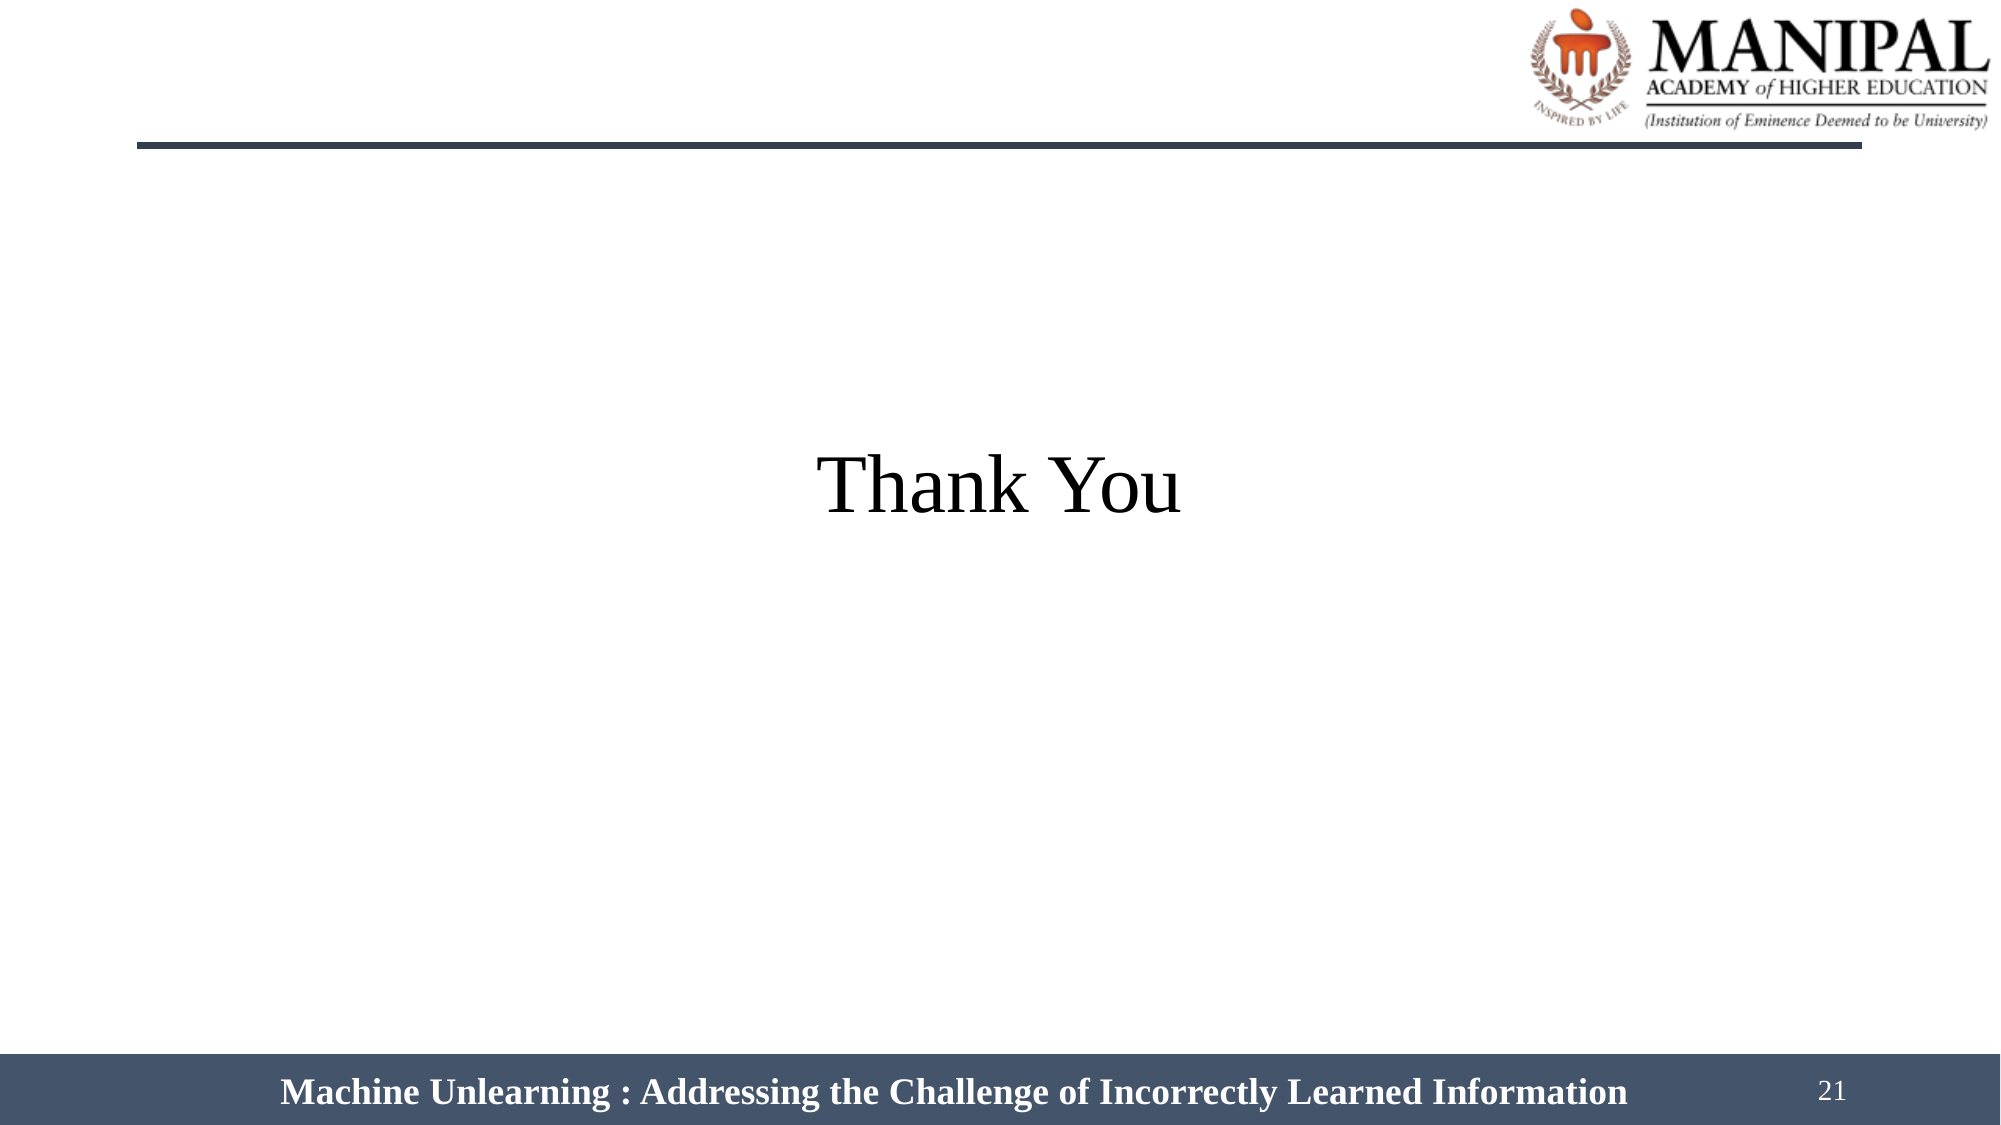

Thank You

Machine Unlearning : Addressing the Challenge of Incorrectly Learned Information
21